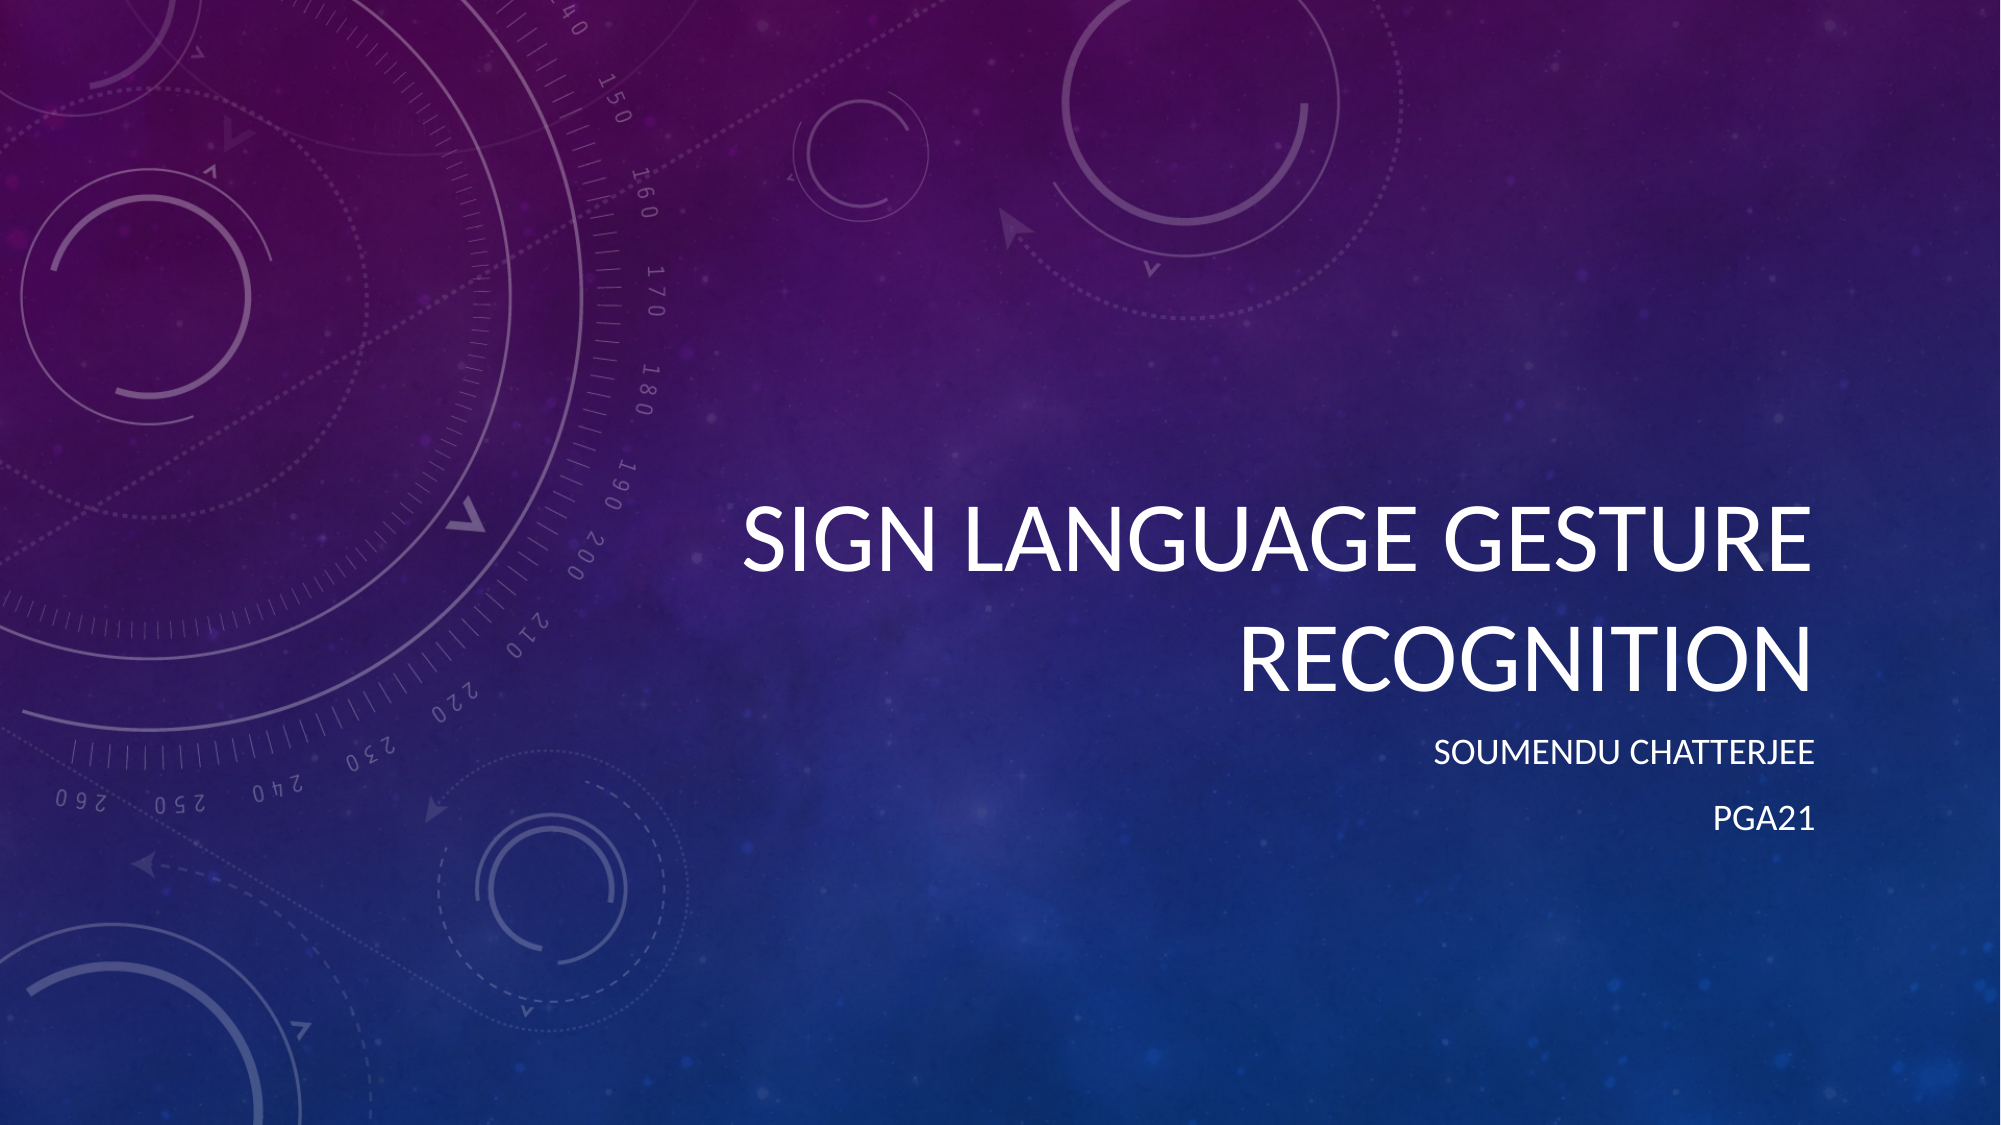

# SIGN LANGUAGE GESTURE RECOGNITION
SOUMENDU CHATTERJEE
PGA21